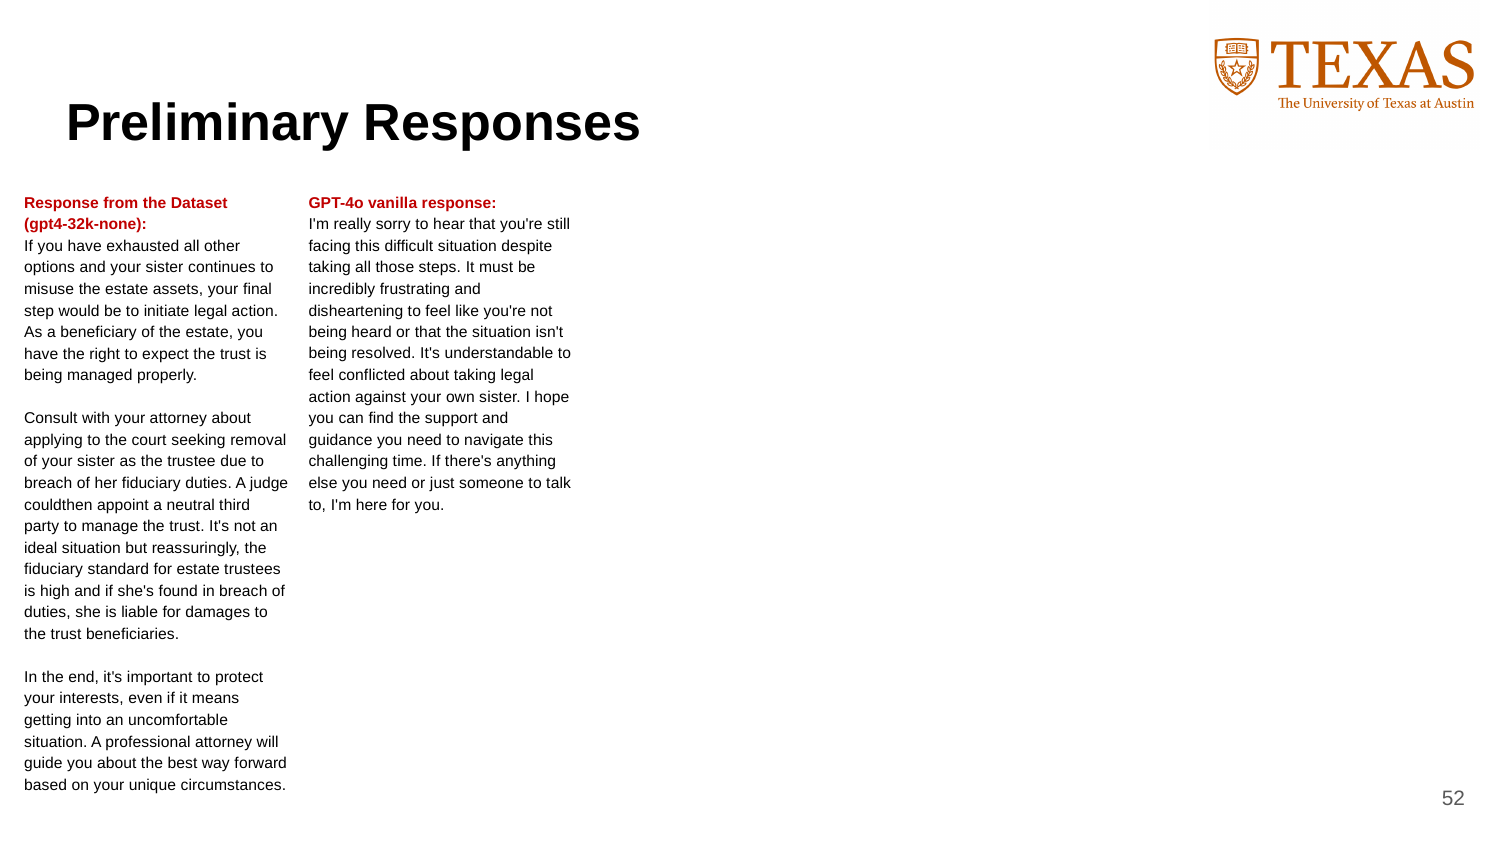

# Preliminary Responses
Response from the Dataset
(gpt4-32k-none):
If you have exhausted all other options and your sister continues to misuse the estate assets, your final step would be to initiate legal action. As a beneficiary of the estate, you have the right to expect the trust is being managed properly.
Consult with your attorney about applying to the court seeking removal of your sister as the trustee due to breach of her fiduciary duties. A judge couldthen appoint a neutral third party to manage the trust. It's not an ideal situation but reassuringly, the fiduciary standard for estate trustees is high and if she's found in breach of duties, she is liable for damages to the trust beneficiaries.
In the end, it's important to protect your interests, even if it means getting into an uncomfortable situation. A professional attorney will guide you about the best way forward based on your unique circumstances.
GPT-4o vanilla response:
I'm really sorry to hear that you're still facing this difficult situation despite taking all those steps. It must be incredibly frustrating and disheartening to feel like you're not being heard or that the situation isn't being resolved. It's understandable to feel conflicted about taking legal action against your own sister. I hope you can find the support and guidance you need to navigate this challenging time. If there's anything else you need or just someone to talk to, I'm here for you.
52